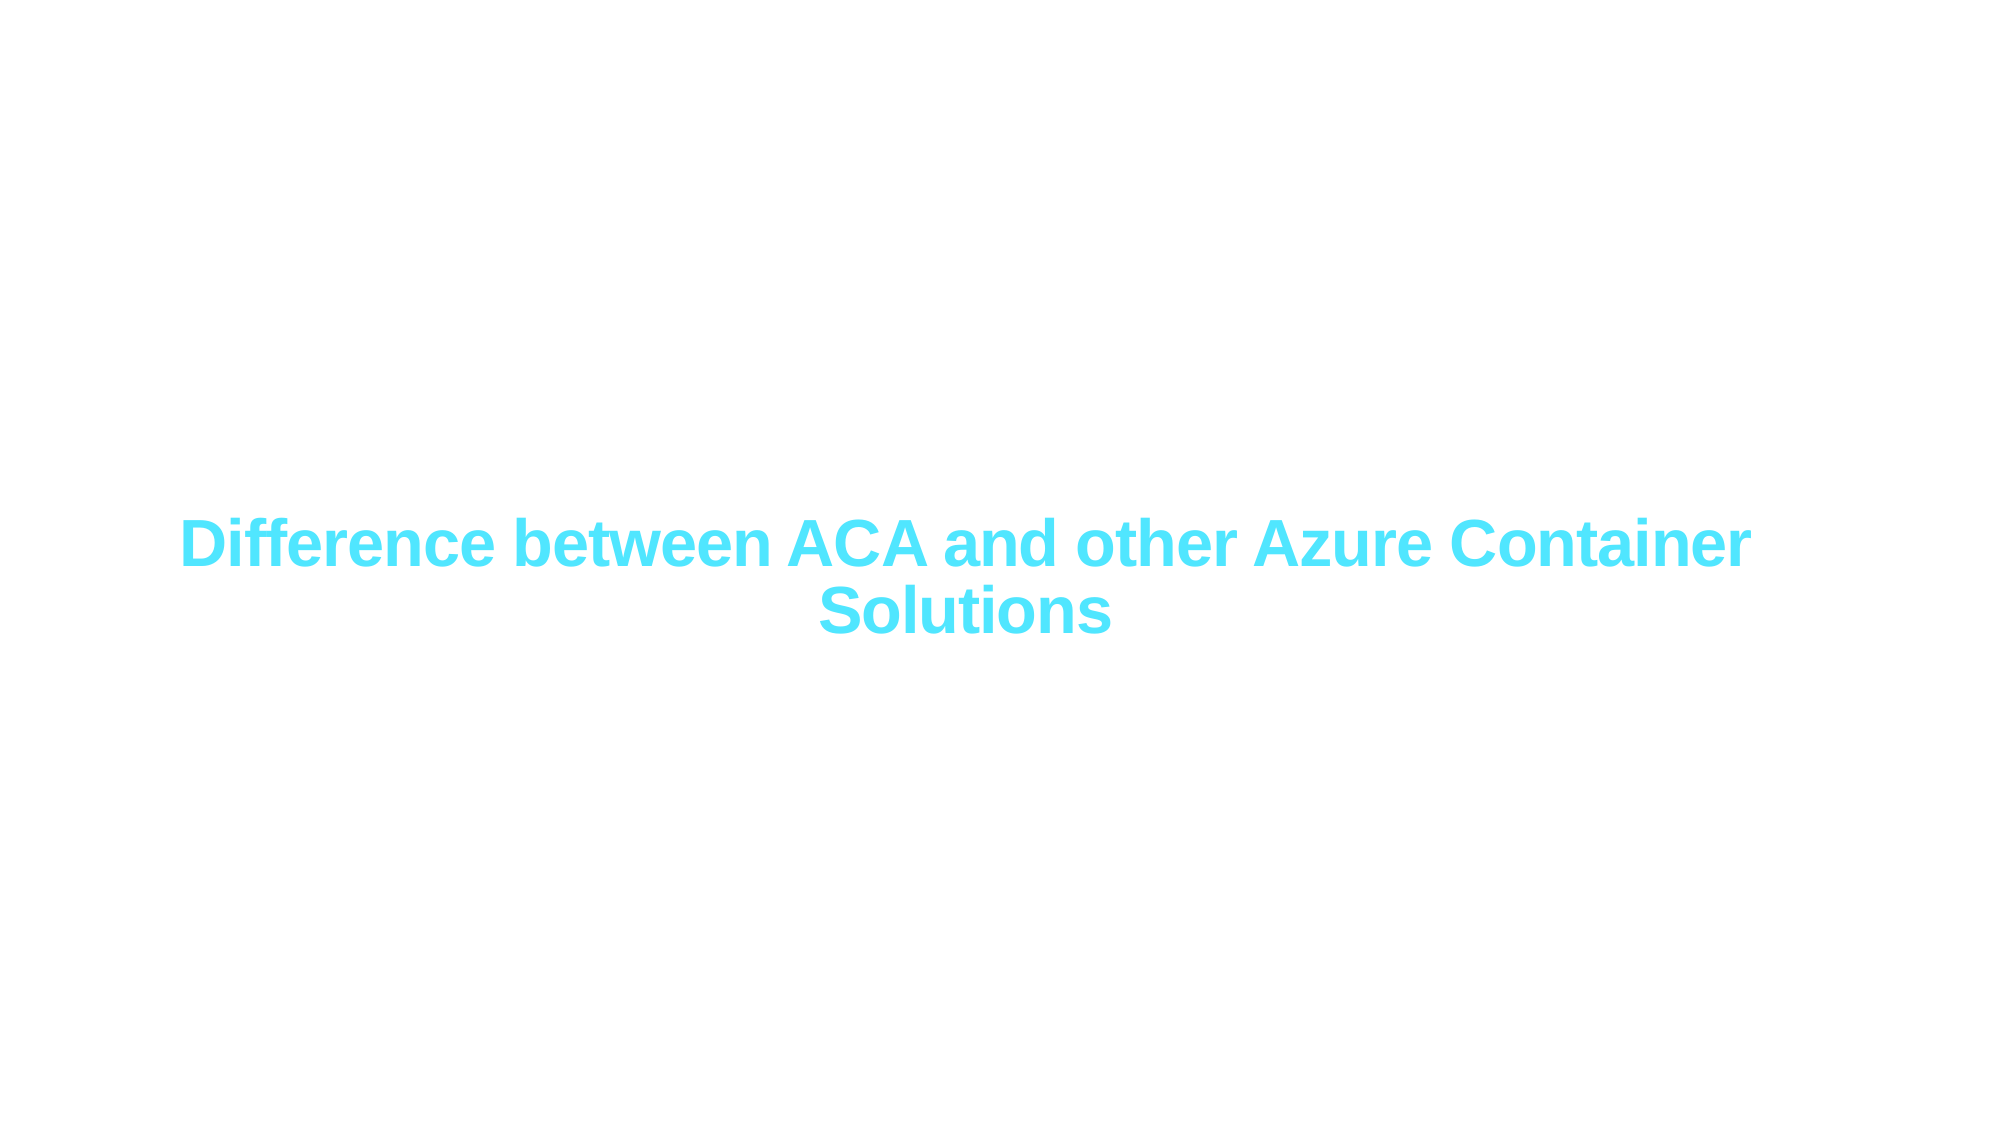

Difference between ACA and other Azure Container Solutions